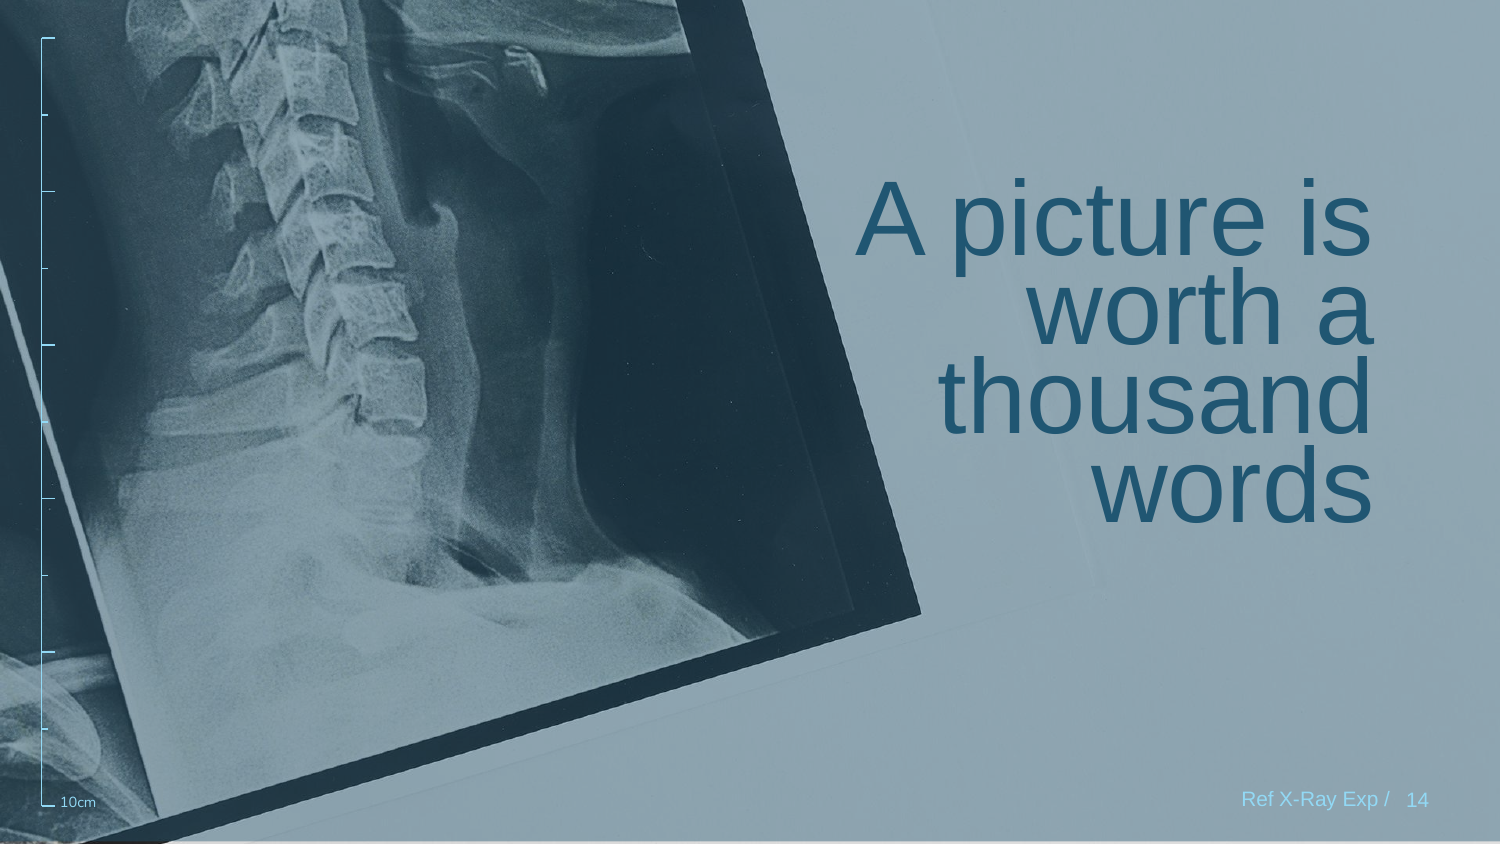

# A picture is worth a thousand words
Ref X-Ray Exp /
14